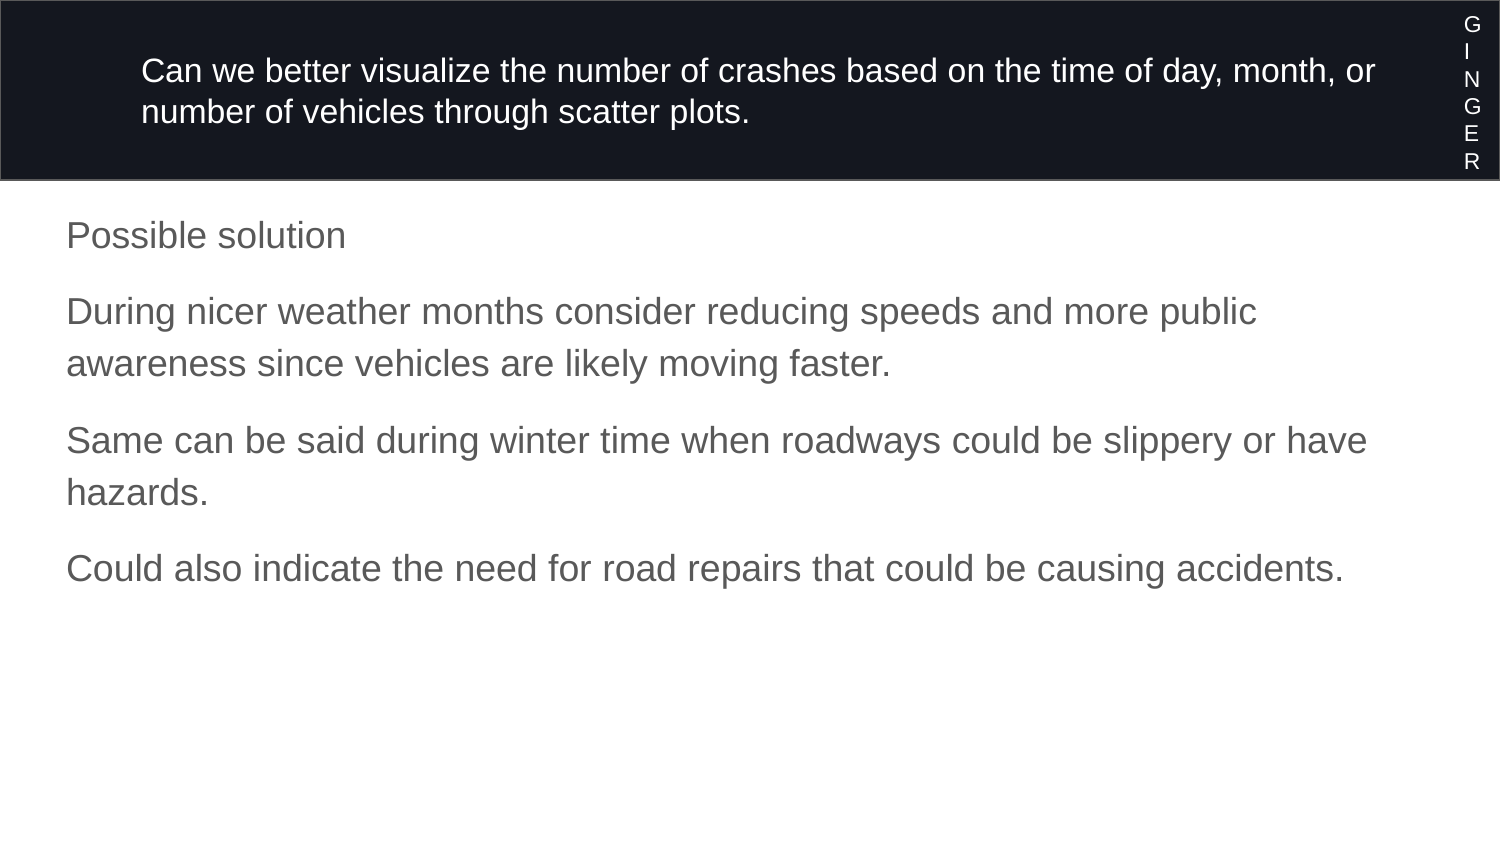

GINGER
# Can we better visualize the number of crashes based on the time of day, month, or number of vehicles through scatter plots.
Possible solution
During nicer weather months consider reducing speeds and more public awareness since vehicles are likely moving faster.
Same can be said during winter time when roadways could be slippery or have hazards.
Could also indicate the need for road repairs that could be causing accidents.